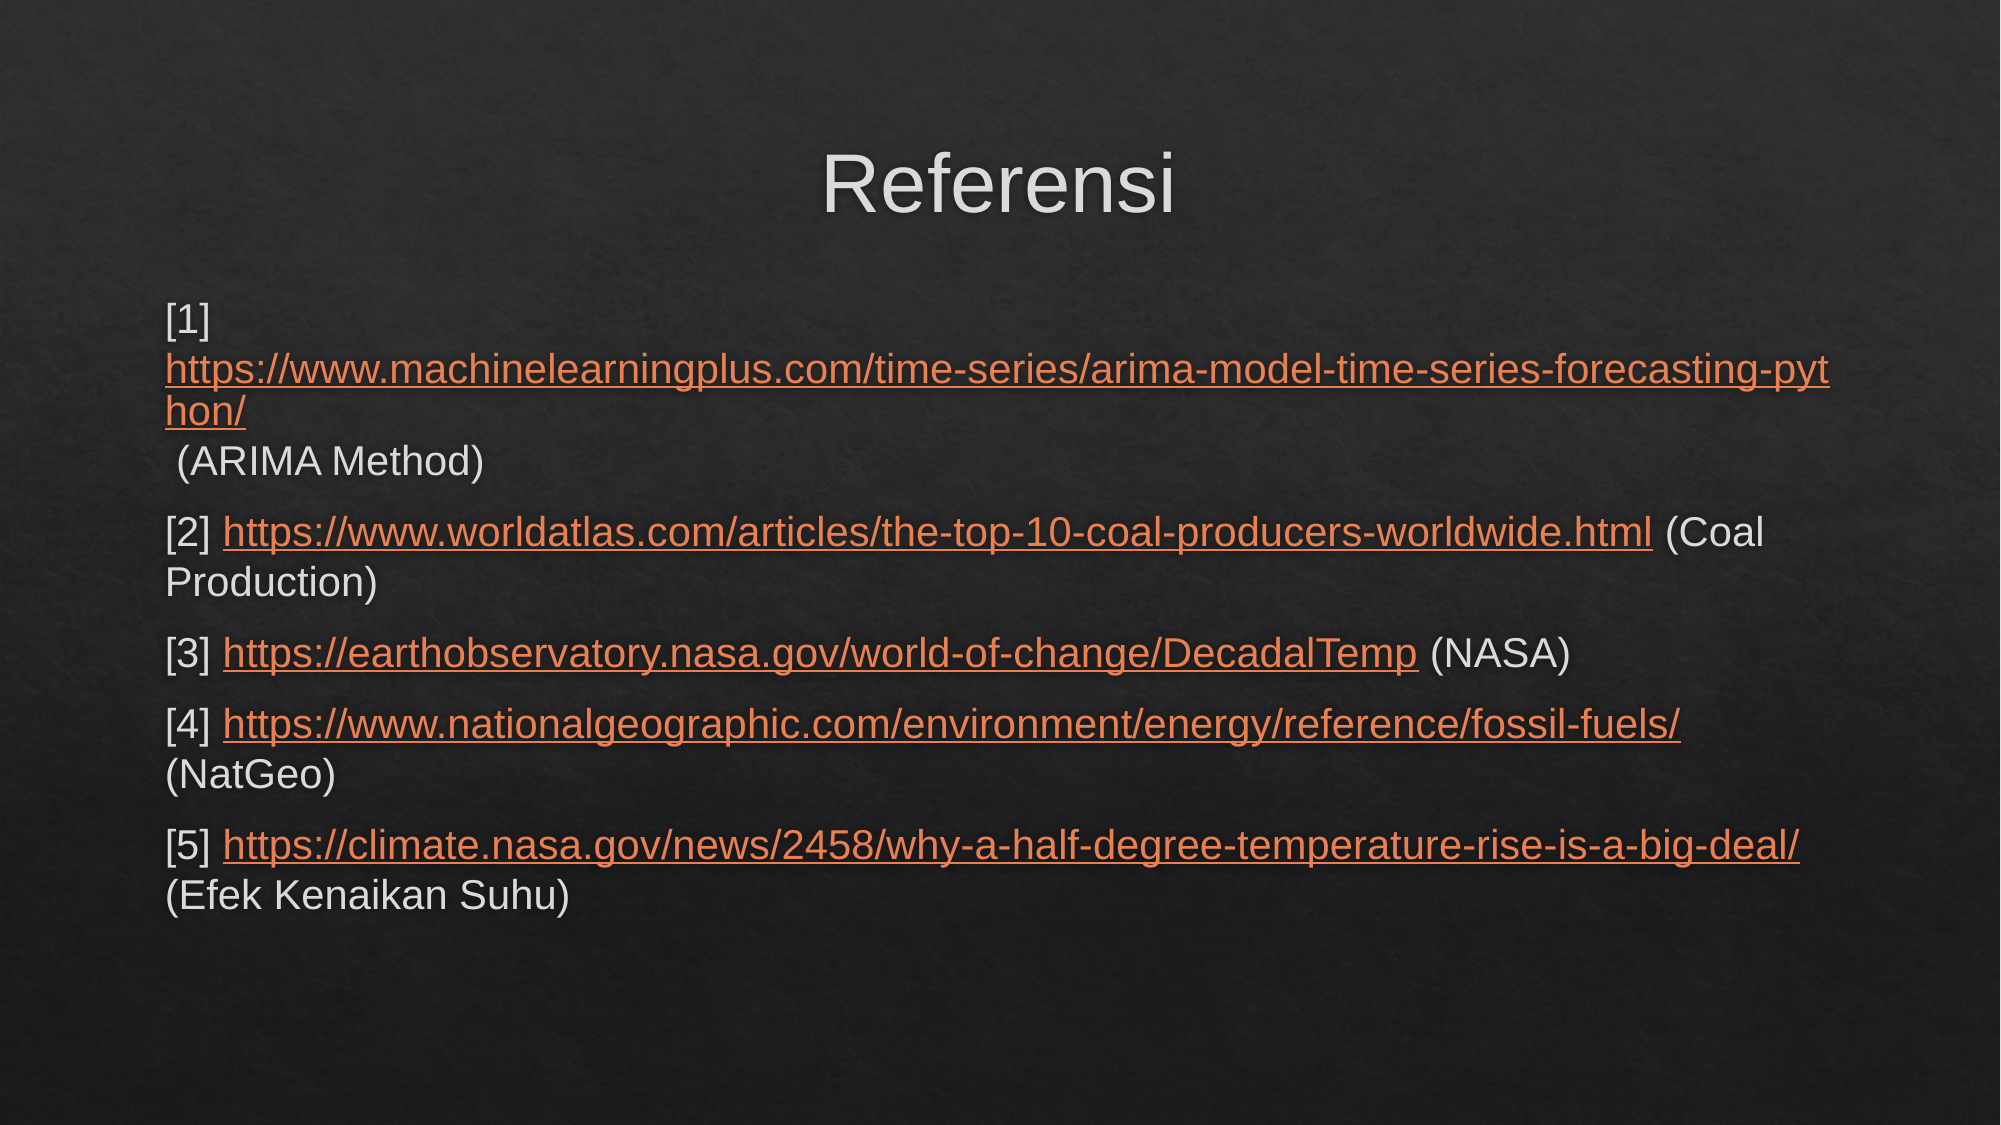

# Referensi
[1] https://www.machinelearningplus.com/time-series/arima-model-time-series-forecasting-python/ (ARIMA Method)
[2] https://www.worldatlas.com/articles/the-top-10-coal-producers-worldwide.html (Coal Production)
[3] https://earthobservatory.nasa.gov/world-of-change/DecadalTemp (NASA)
[4] https://www.nationalgeographic.com/environment/energy/reference/fossil-fuels/ (NatGeo)
[5] https://climate.nasa.gov/news/2458/why-a-half-degree-temperature-rise-is-a-big-deal/ (Efek Kenaikan Suhu)